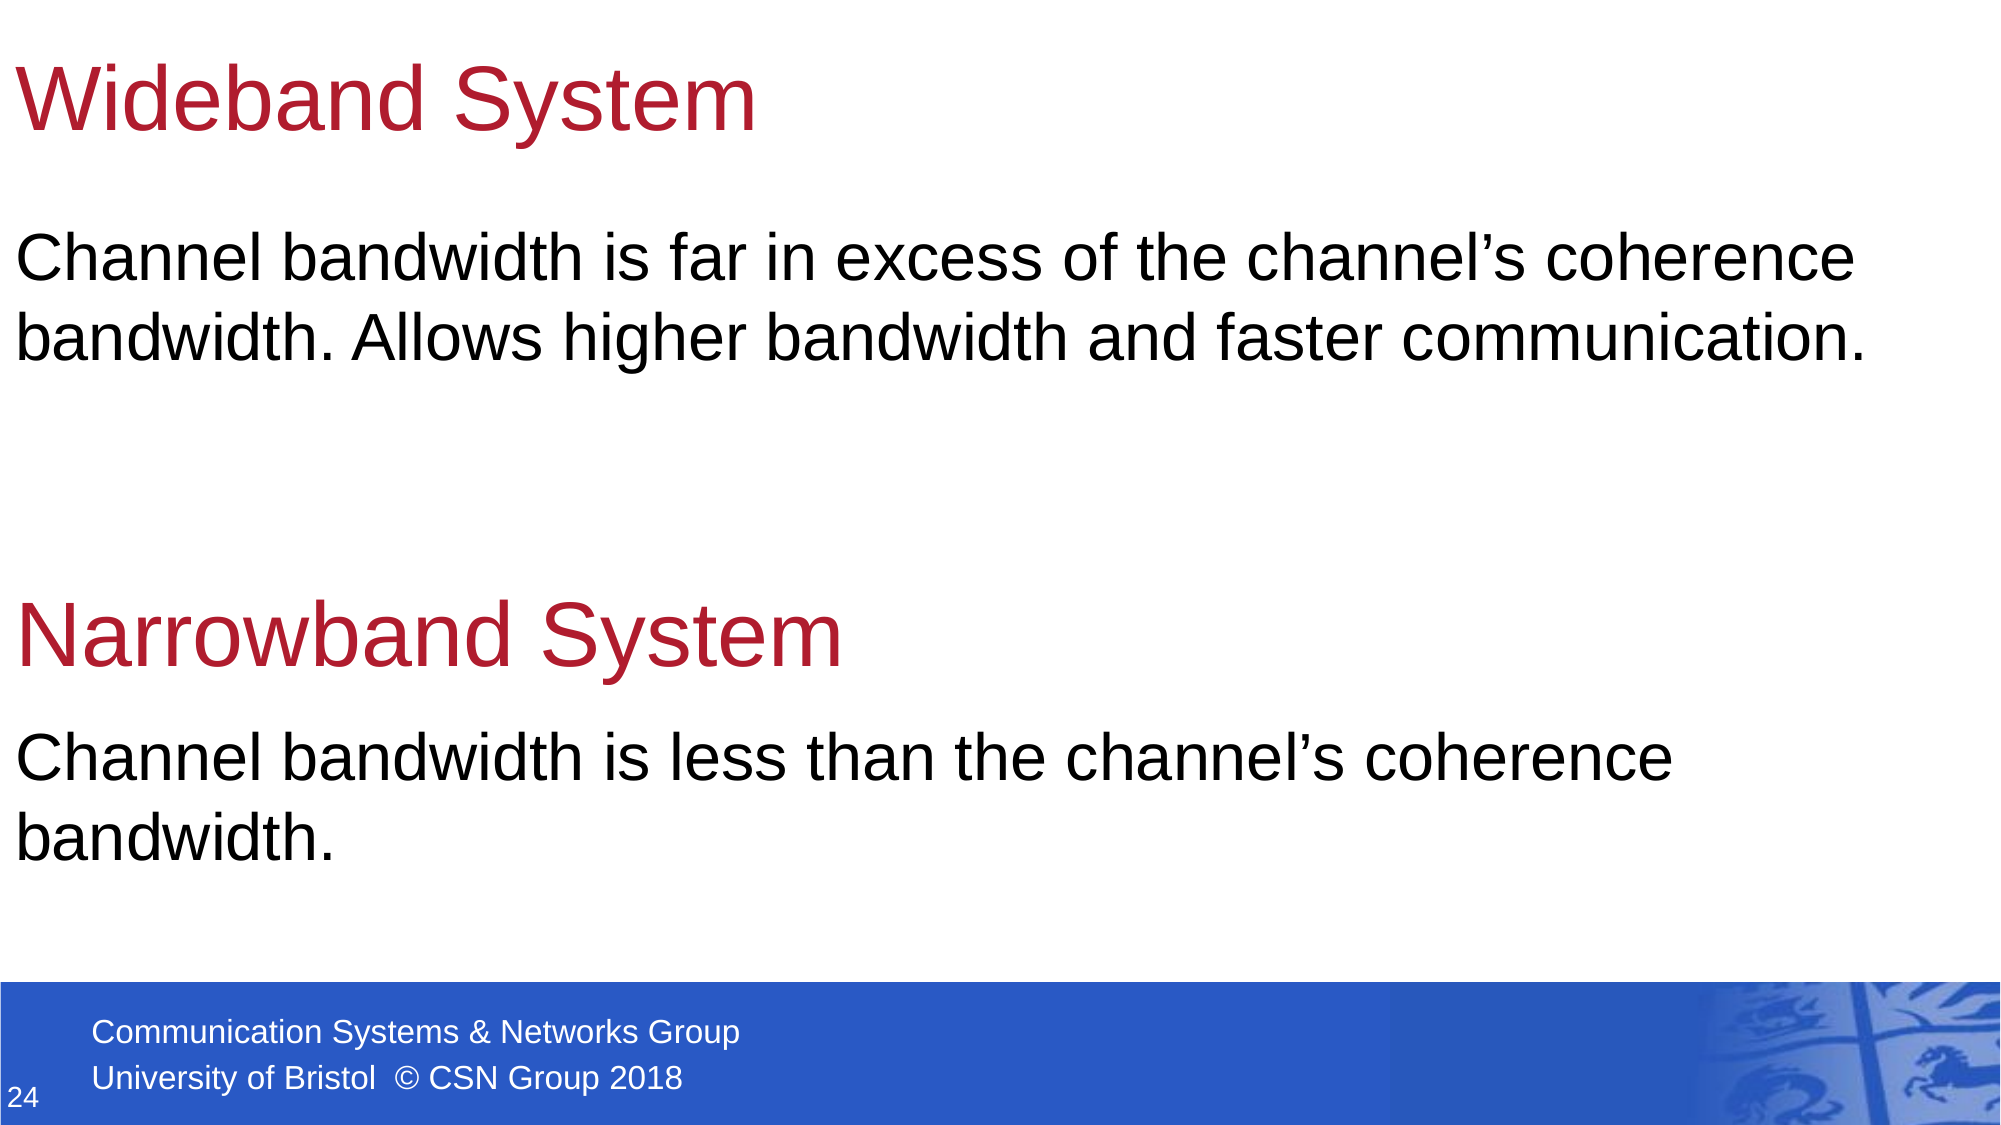

# Wideband System
Channel bandwidth is far in excess of the channel’s coherence bandwidth. Allows higher bandwidth and faster communication.
Narrowband System
Channel bandwidth is less than the channel’s coherence bandwidth.
24